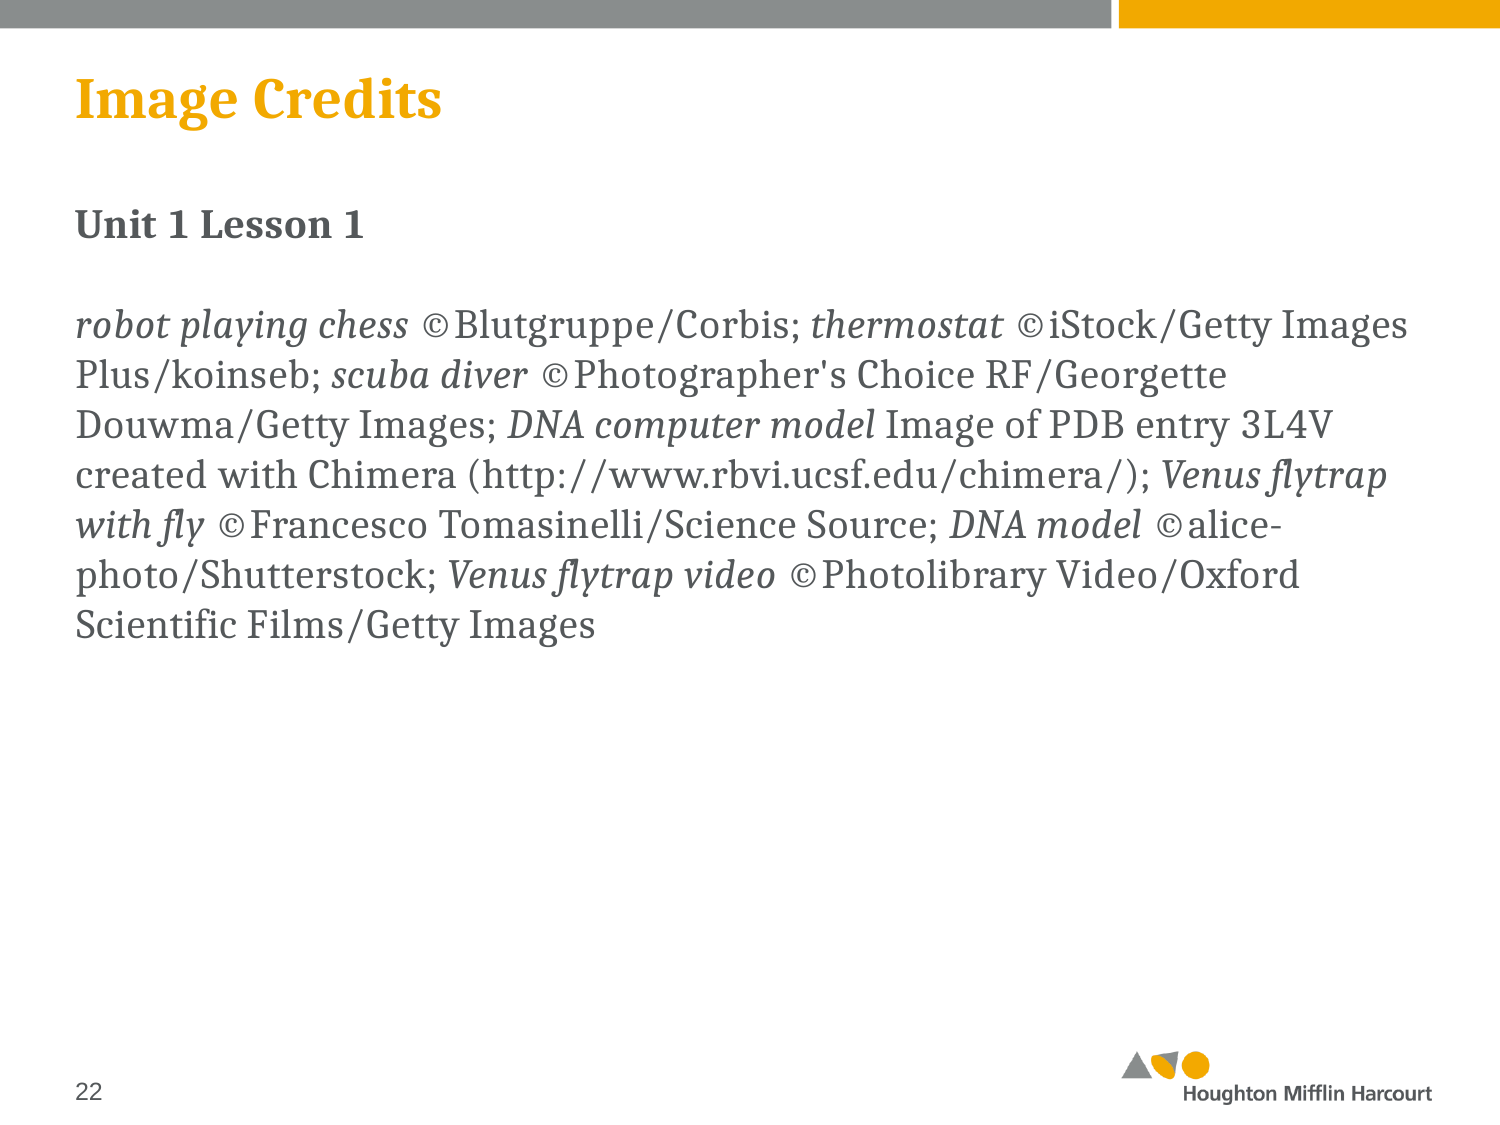

# Image Credits
Unit 1 Lesson 1

robot playing chess ©Blutgruppe/Corbis; thermostat ©iStock/Getty Images Plus/koinseb; scuba diver ©Photographer's Choice RF/Georgette Douwma/Getty Images; DNA computer model Image of PDB entry 3L4V created with Chimera (http://www.rbvi.ucsf.edu/chimera/); Venus flytrap with fly ©Francesco Tomasinelli/Science Source; DNA model ©alice-photo/Shutterstock; Venus flytrap video ©Photolibrary Video/Oxford Scientific Films/Getty Images

22